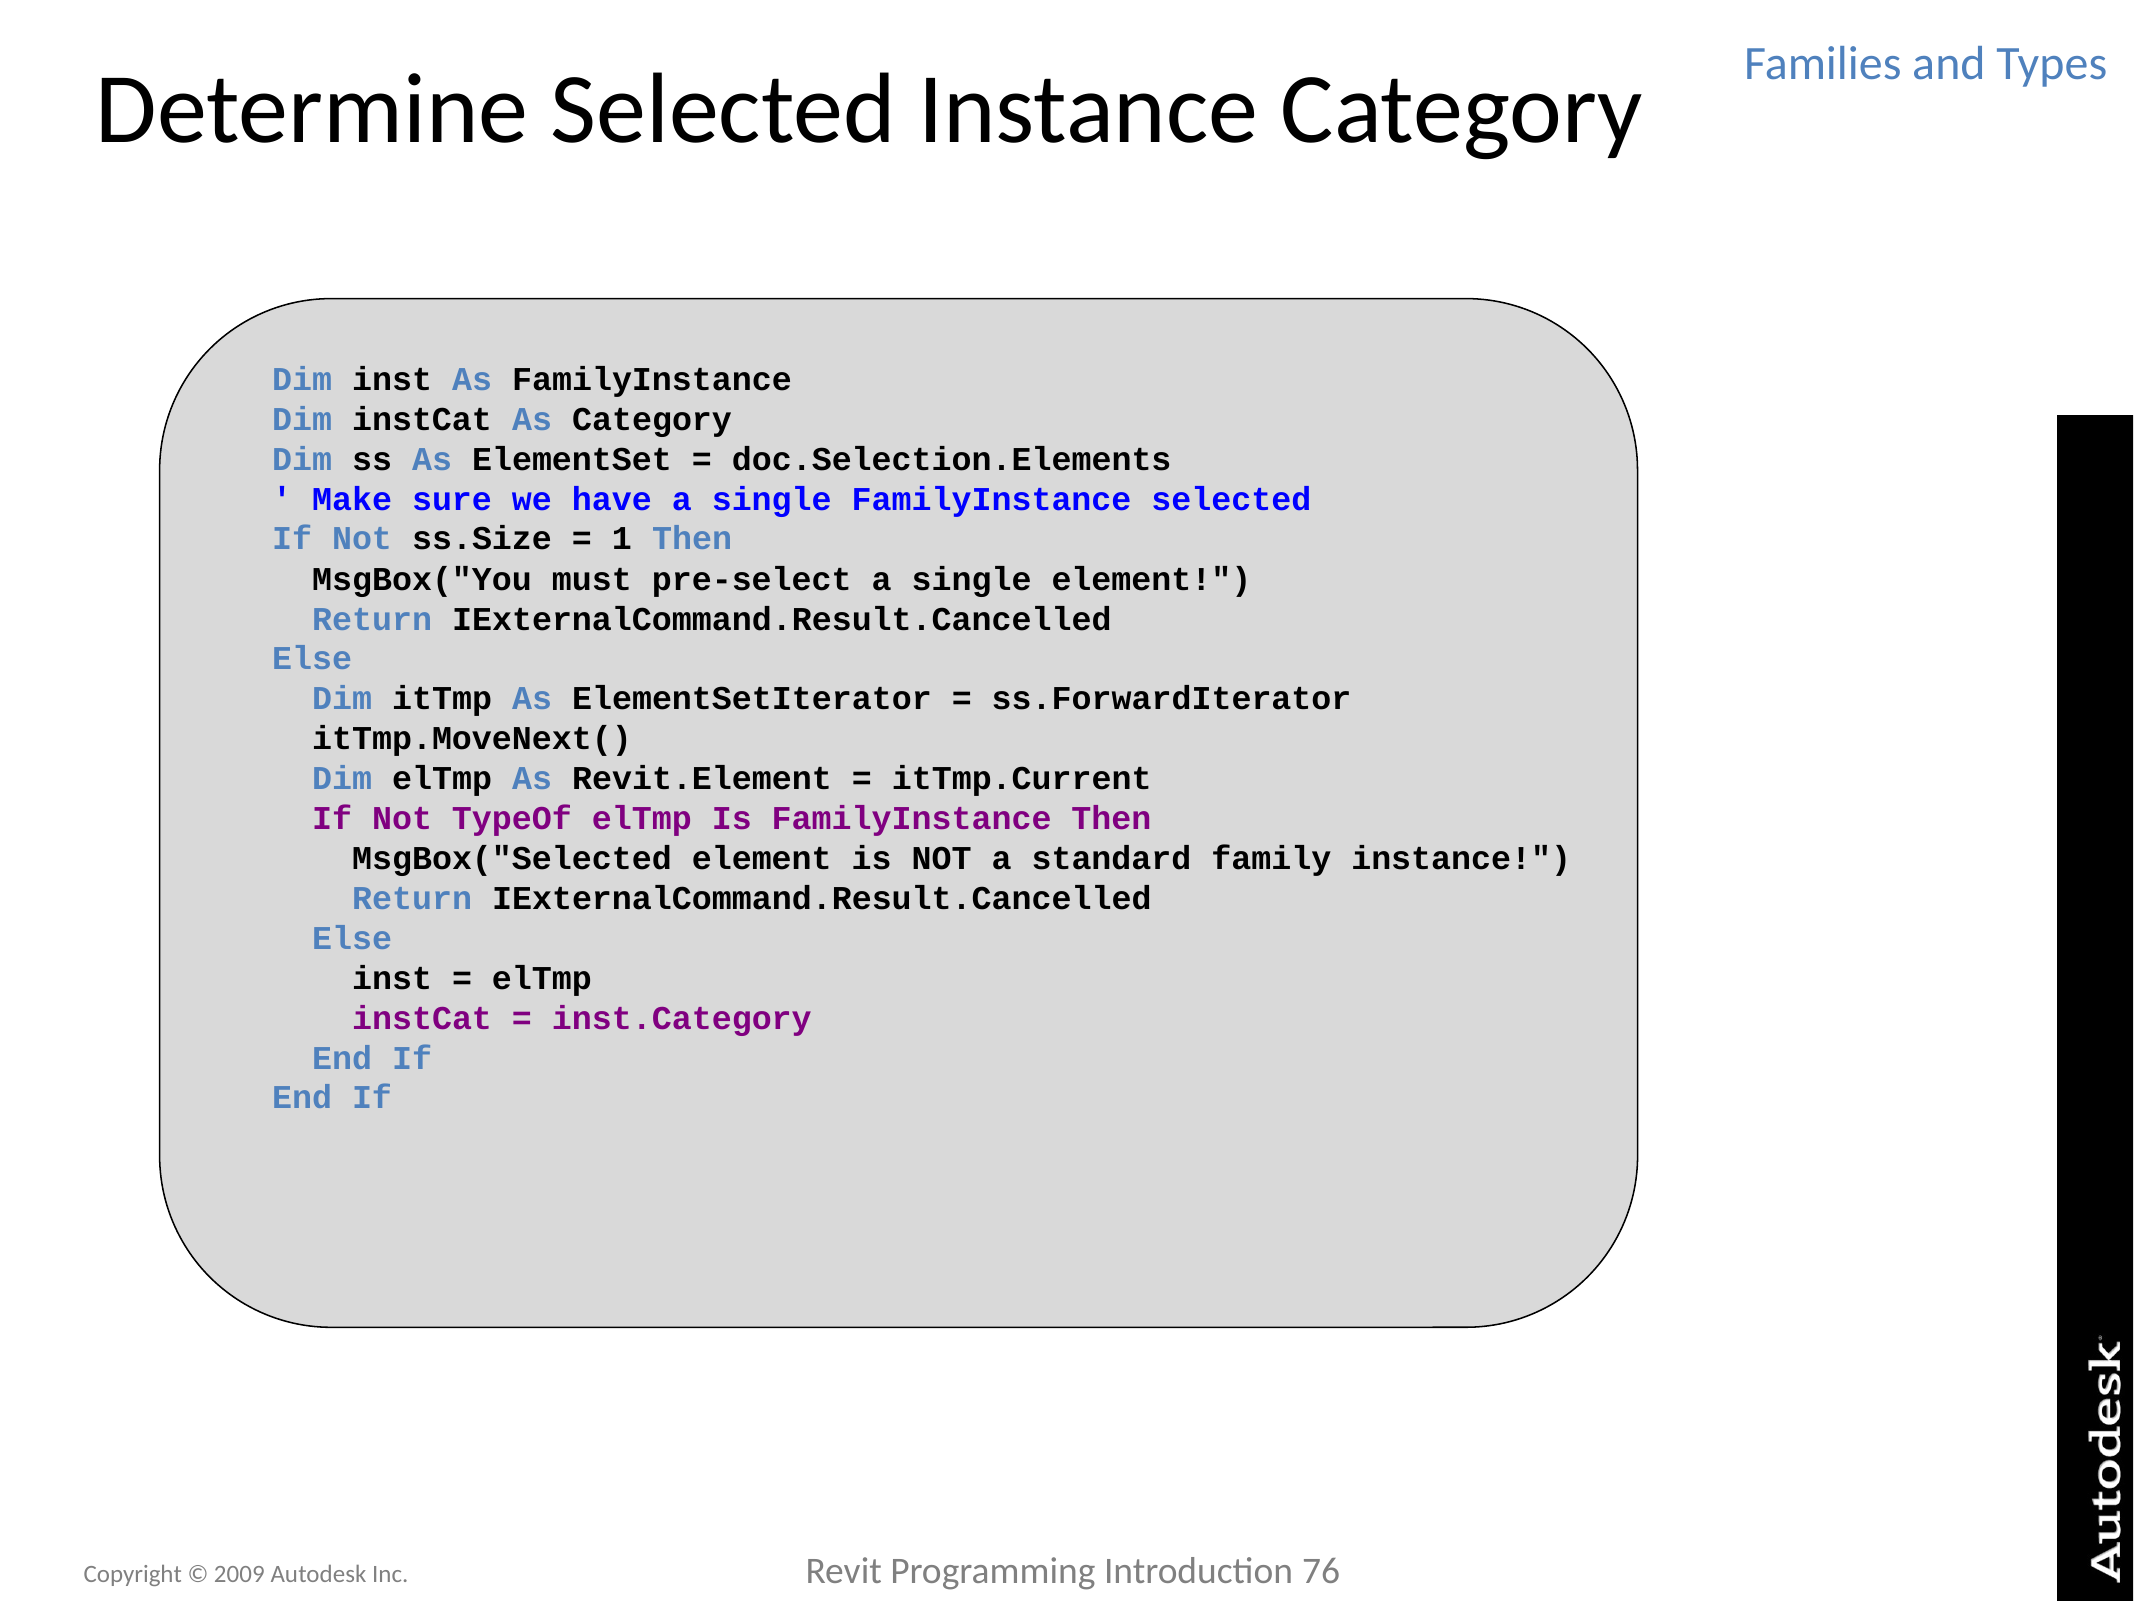

# Determine Selected Instance Category
Families and Types

Dim inst As FamilyInstance
Dim instCat As Category
Dim ss As ElementSet = doc.Selection.Elements
' Make sure we have a single FamilyInstance selected
If Not ss.Size = 1 Then
  MsgBox("You must pre-select a single element!")
  Return IExternalCommand.Result.Cancelled
Else
  Dim itTmp As ElementSetIterator = ss.ForwardIterator
  itTmp.MoveNext()
  Dim elTmp As Revit.Element = itTmp.Current
  If Not TypeOf elTmp Is FamilyInstance Then
    MsgBox("Selected element is NOT a standard family instance!")
    Return IExternalCommand.Result.Cancelled
  Else
    inst = elTmp
    instCat = inst.Category
  End If
End If